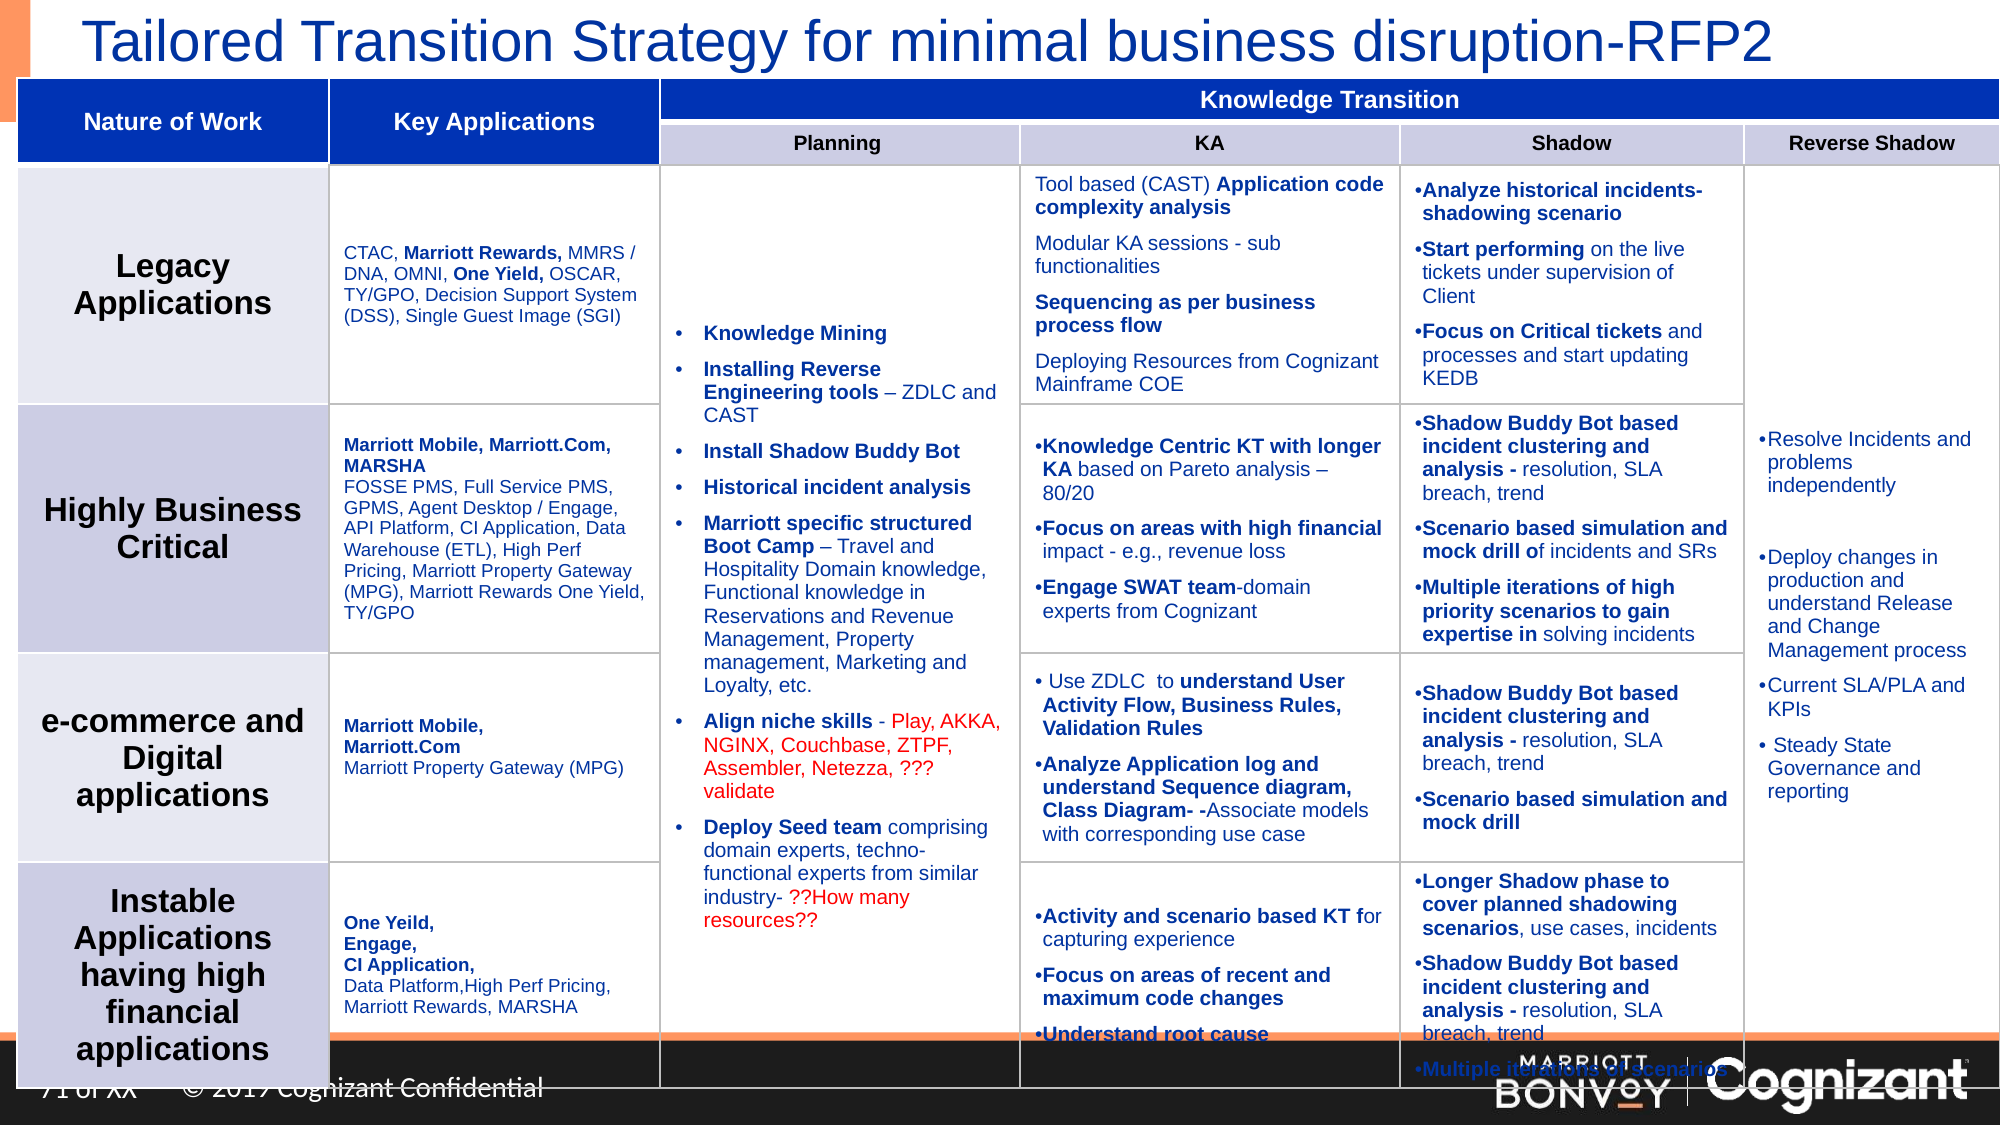

# Tailored Transition Strategy for minimal business disruption-RFP2
| Nature of Work | Key Applications | Knowledge Transition |  |  |  |
| --- | --- | --- | --- | --- | --- |
|  |  | Planning | KA | Shadow | Reverse Shadow |
| Legacy Applications | CTAC, Marriott Rewards, MMRS / DNA, OMNI, One Yield, OSCAR, TY/GPO, Decision Support System (DSS), Single Guest Image (SGI) | Knowledge Mining Installing Reverse Engineering tools – ZDLC and CAST Install Shadow Buddy Bot Historical incident analysis Marriott specific structured Boot Camp – Travel and Hospitality Domain knowledge, Functional knowledge in Reservations and Revenue Management, Property management, Marketing and Loyalty, etc. Align niche skills - Play, AKKA, NGINX, Couchbase, ZTPF, Assembler, Netezza, ??? validate Deploy Seed team comprising domain experts, techno-functional experts from similar industry- ??How many resources?? | Tool based (CAST) Application code complexity analysis Modular KA sessions - sub functionalities Sequencing as per business process flow Deploying Resources from Cognizant Mainframe COE | Analyze historical incidents- shadowing scenario Start performing on the live tickets under supervision of Client Focus on Critical tickets and processes and start updating KEDB | Resolve Incidents and problems independently Deploy changes in production and understand Release and Change Management process Current SLA/PLA and KPIs Steady State Governance and reporting |
| Highly Business Critical | Marriott Mobile, Marriott.Com, MARSHA FOSSE PMS, Full Service PMS, GPMS, Agent Desktop / Engage, API Platform, CI Application, Data Warehouse (ETL), High Perf Pricing, Marriott Property Gateway (MPG), Marriott Rewards One Yield, TY/GPO |  | Knowledge Centric KT with longer KA based on Pareto analysis – 80/20 Focus on areas with high financial impact - e.g., revenue loss Engage SWAT team-domain experts from Cognizant | Shadow Buddy Bot based incident clustering and analysis - resolution, SLA breach, trend Scenario based simulation and mock drill of incidents and SRs Multiple iterations of high priority scenarios to gain expertise in solving incidents |  |
| e-commerce and Digital applications | Marriott Mobile, Marriott.Com Marriott Property Gateway (MPG) |  | Use ZDLC to understand User Activity Flow, Business Rules, Validation Rules Analyze Application log and understand Sequence diagram, Class Diagram- -Associate models with corresponding use case | Shadow Buddy Bot based incident clustering and analysis - resolution, SLA breach, trend Scenario based simulation and mock drill |  |
| Instable Applications having high financial applications | One Yeild, Engage, CI Application, Data Platform,High Perf Pricing, Marriott Rewards, MARSHA |  | Activity and scenario based KT for capturing experience Focus on areas of recent and maximum code changes Understand root cause | Longer Shadow phase to cover planned shadowing scenarios, use cases, incidents Shadow Buddy Bot based incident clustering and analysis - resolution, SLA breach, trend Multiple iterations of scenarios |  |